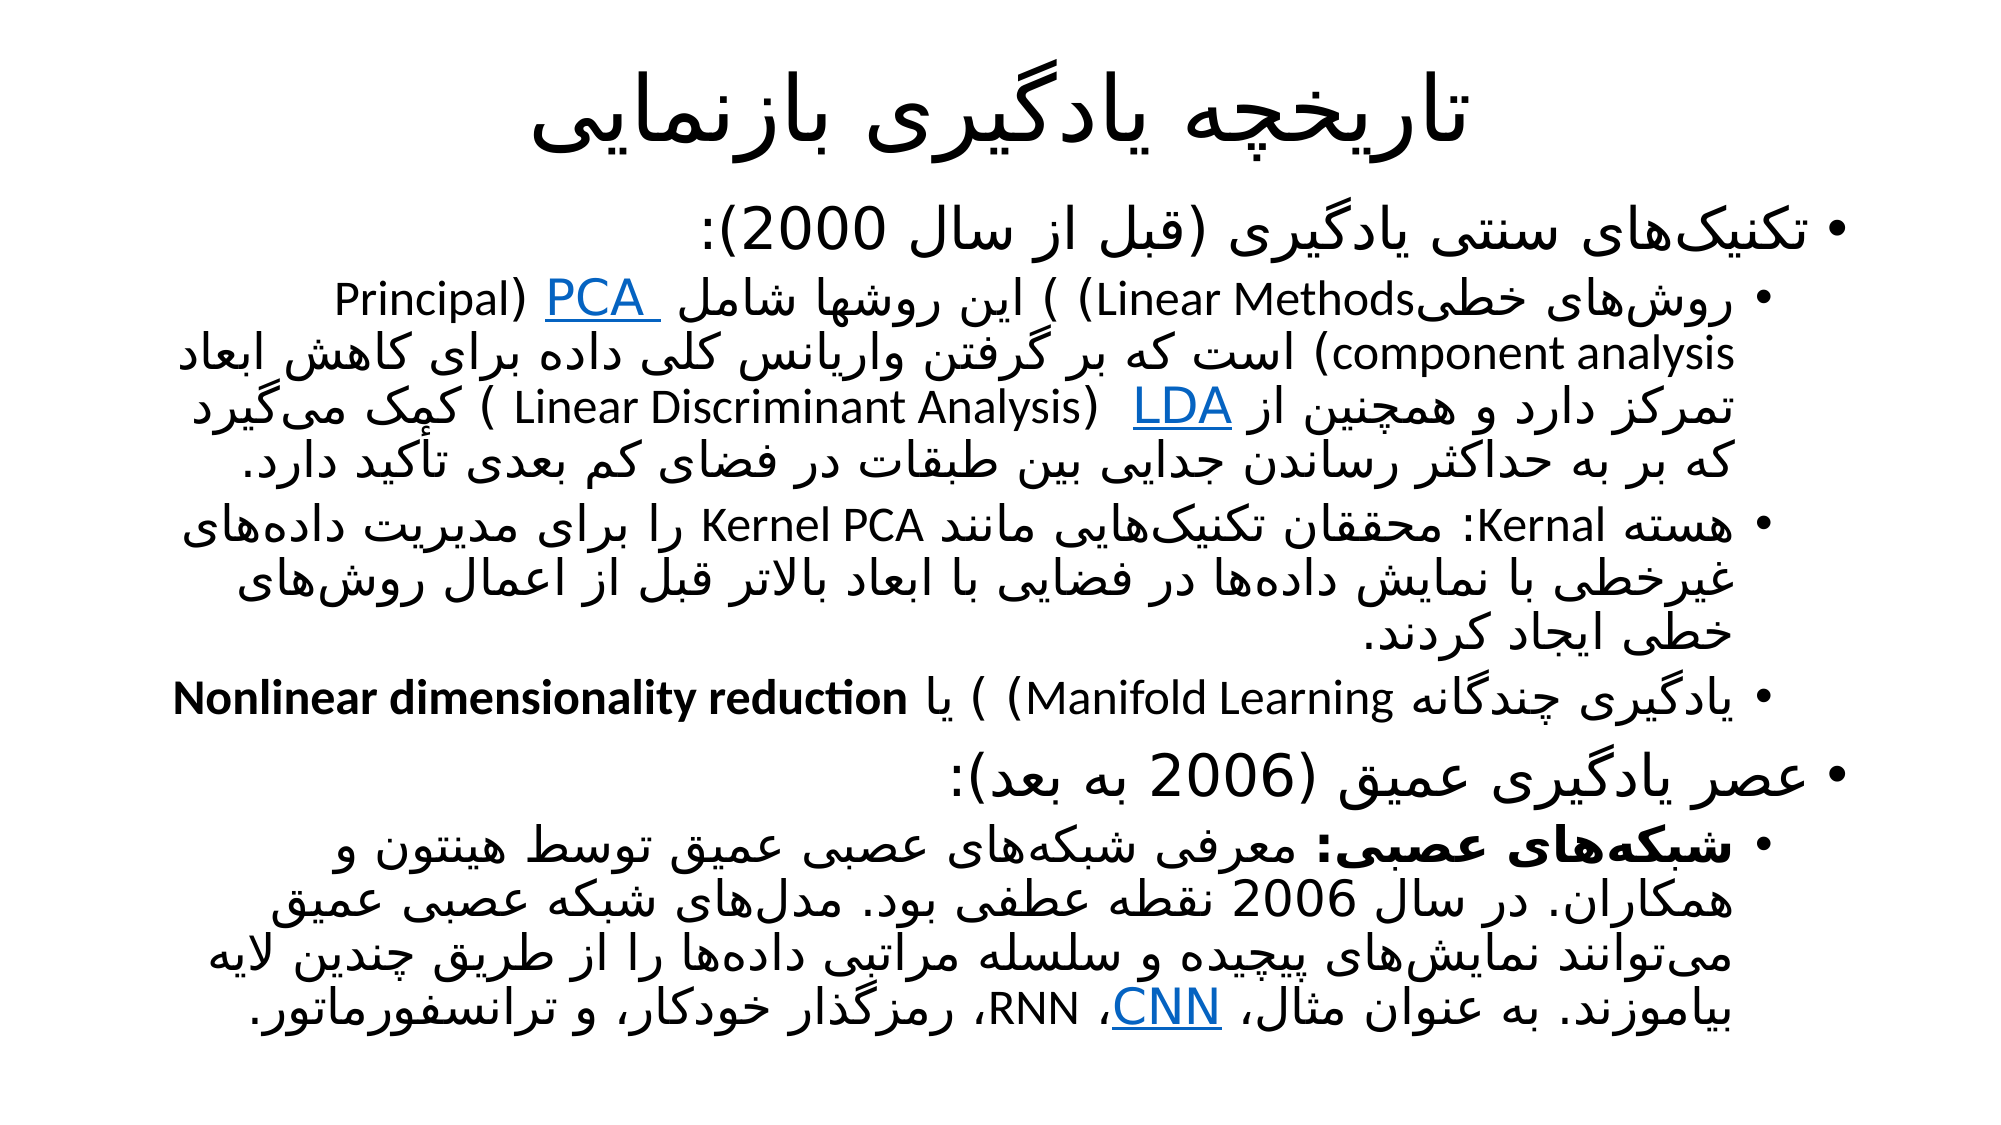

# تاریخچه یادگیری بازنمایی
تکنیک‌های سنتی یادگیری (قبل از سال 2000):
روش‌های خطیLinear Methods) ) این روشها شامل PCA  (Principal component analysis) است که بر گرفتن واریانس کلی داده برای کاهش ابعاد تمرکز دارد و همچنین از LDA  (Linear Discriminant Analysis ) کمک می‌گیرد که بر به حداکثر رساندن جدایی بین طبقات در فضای کم بعدی تأکید دارد.
هسته Kernal: محققان تکنیک‌هایی مانند Kernel PCA را برای مدیریت داده‌های غیرخطی با نمایش داده‌ها در فضایی با ابعاد بالاتر قبل از اعمال روش‌های خطی ایجاد کردند.
یادگیری چندگانه Manifold Learning) ) یا Nonlinear dimensionality reduction
عصر یادگیری عمیق (2006 به بعد):
شبکه‌های عصبی: معرفی شبکه‌های عصبی عمیق توسط هینتون و همکاران. در سال 2006 نقطه عطفی بود. مدل‌های شبکه عصبی عمیق می‌توانند نمایش‌های پیچیده و سلسله مراتبی داده‌ها را از طریق چندین لایه بیاموزند. به عنوان مثال، CNN، RNN، رمزگذار خودکار، و ترانسفورماتور.